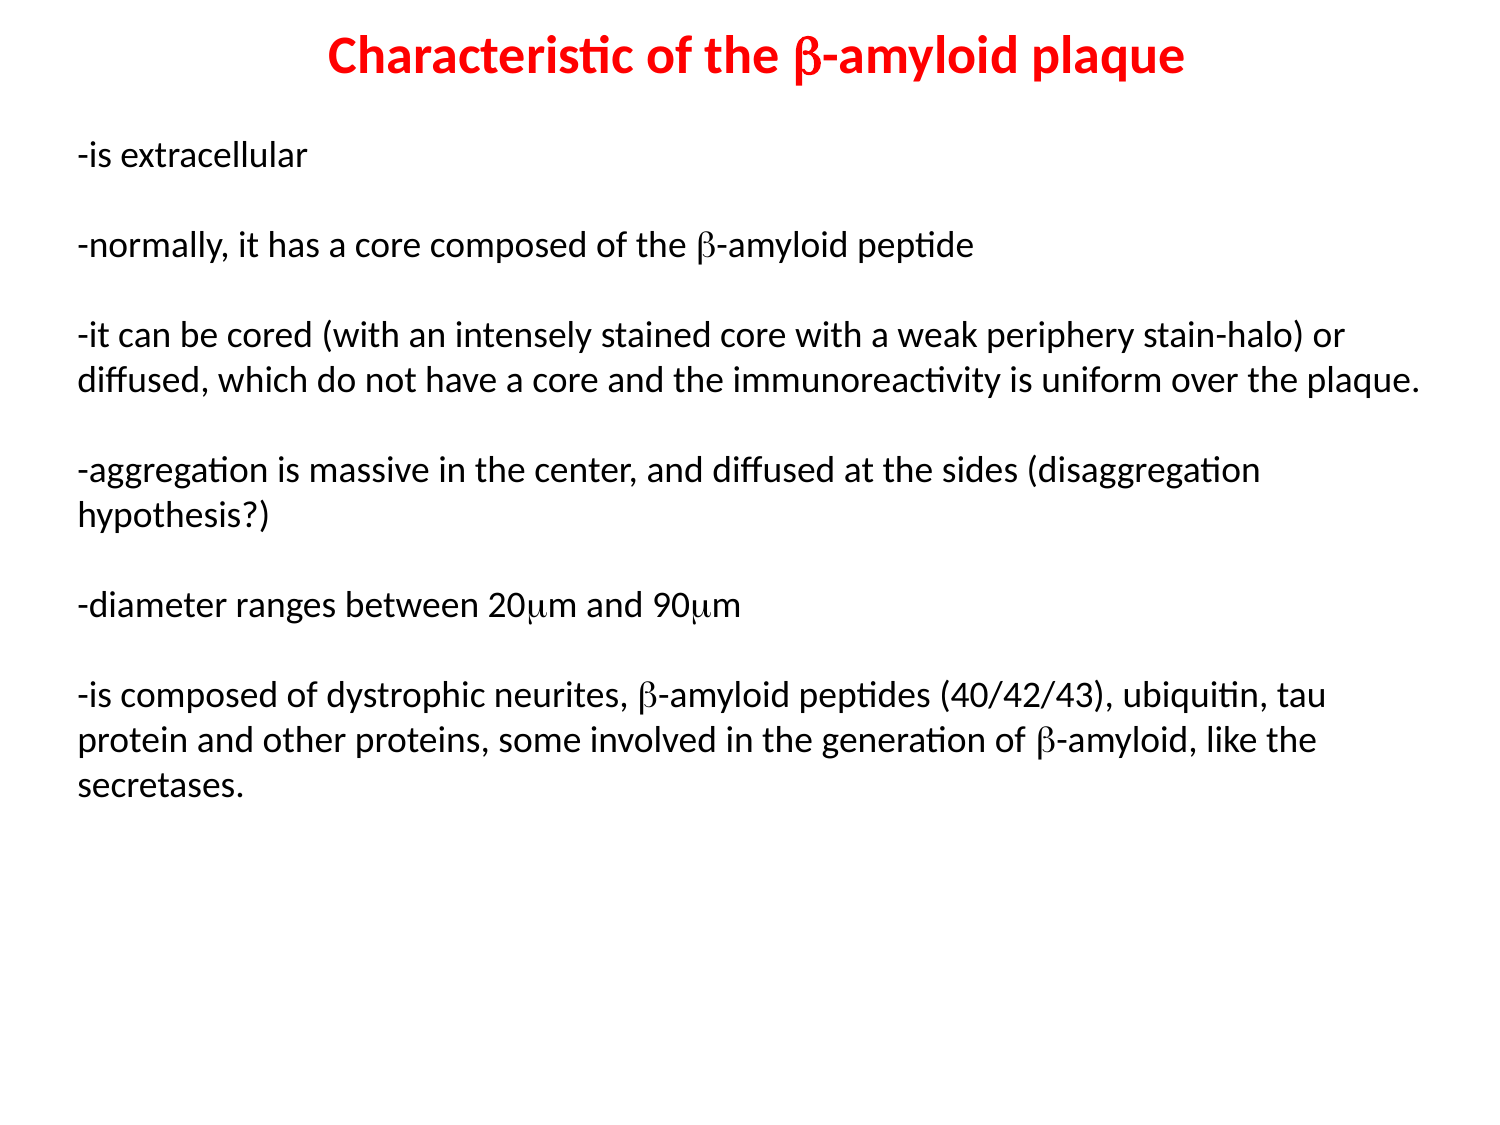

Characteristic of the β-amyloid plaque

-is extracellular

-normally, it has a core composed of the β-amyloid peptide

-it can be cored (with an intensely stained core with a weak periphery stain-halo) or diffused, which do not have a core and the immunoreactivity is uniform over the plaque.

-aggregation is massive in the center, and diffused at the sides (disaggregation hypothesis?)

-diameter ranges between 20μm and 90μm

-is composed of dystrophic neurites, β-amyloid peptides (40/42/43), ubiquitin, tau protein and other proteins, some involved in the generation of β-amyloid, like the secretases.